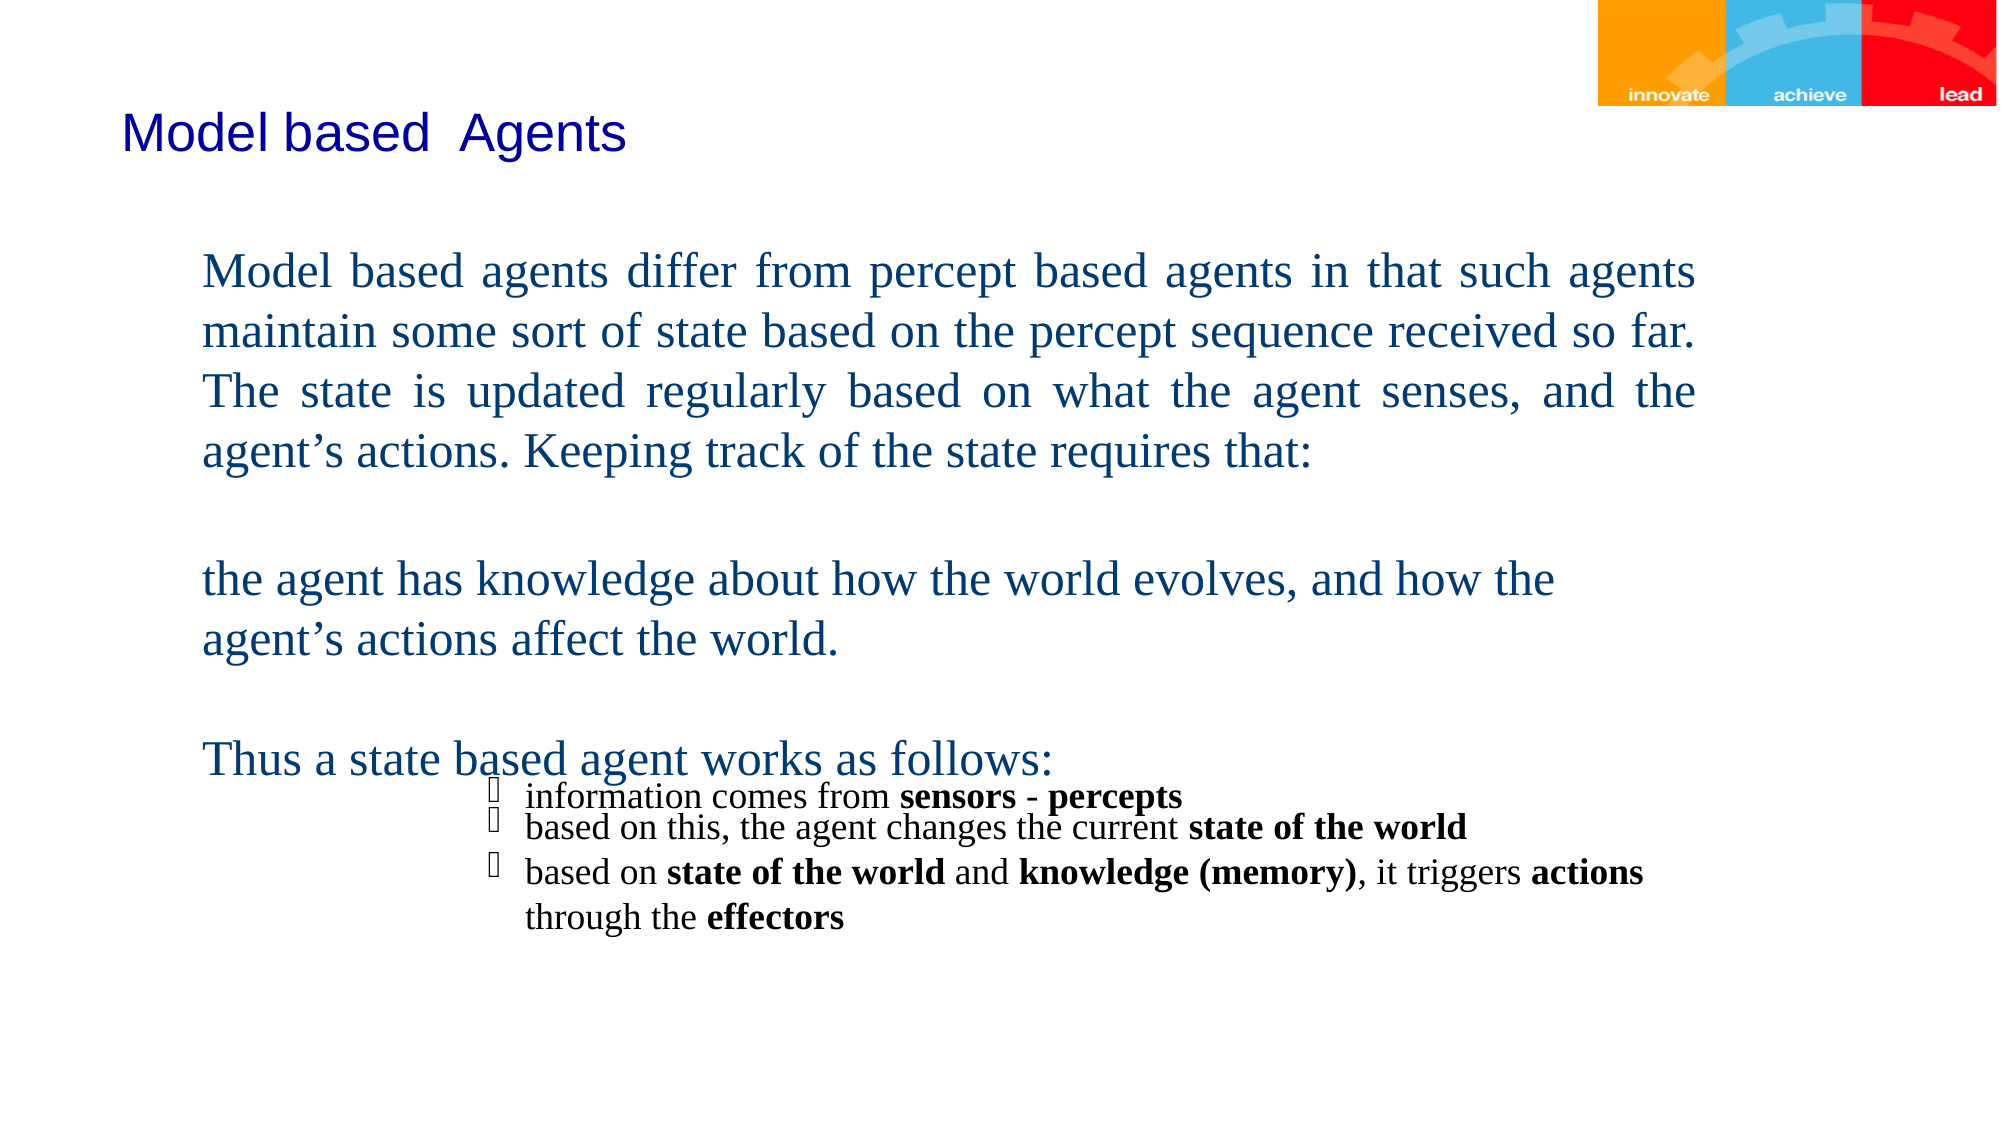

# Model based  Agents
Model based agents differ from percept based agents in that such agents maintain some sort of state based on the percept sequence received so far. The state is updated regularly based on what the agent senses, and the agent’s actions. Keeping track of the state requires that:
the agent has knowledge about how the world evolves, and how the agent’s actions affect the world.

Thus a state based agent works as follows:
information comes from sensors - percepts
based on this, the agent changes the current state of the world
based on state of the world and knowledge (memory), it triggers actions through the effectors